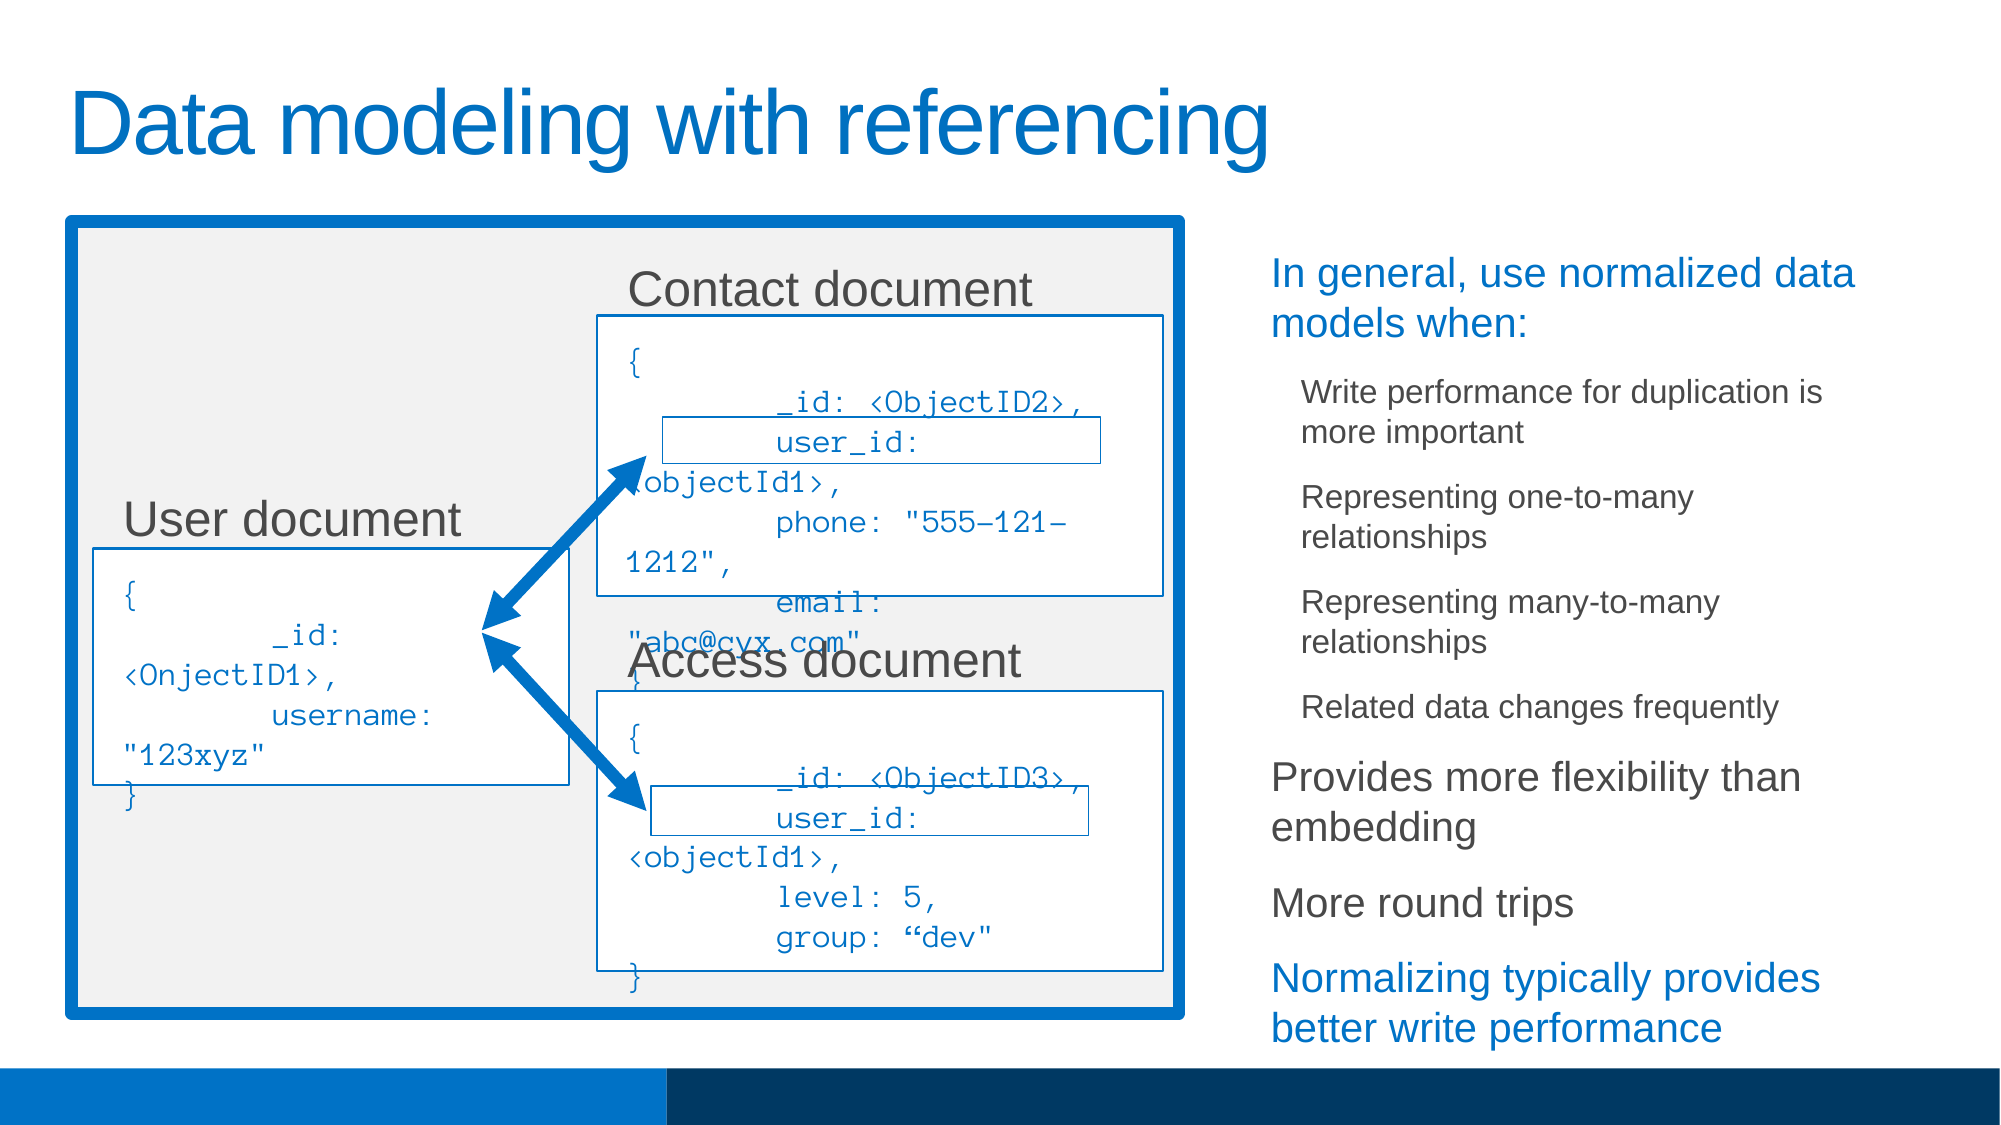

# Data modeling with referencing

In general, use normalized data models when:
Write performance for duplication is more important
Representing one-to-many relationships
Representing many-to-many relationships
Related data changes frequently
Provides more flexibility than embedding
More round trips
Normalizing typically provides better write performance
Contact document
{
	_id: <ObjectID2>,
	user_id: <objectId1>,
	phone: "555-121-1212",
	email: "abc@cyx.com"
}

User document
{
	_id: <OnjectID1>,
	username: "123xyz"
}

Access document
{
	_id: <ObjectID3>,
	user_id: <objectId1>,
	level: 5,
	group: “dev"
}